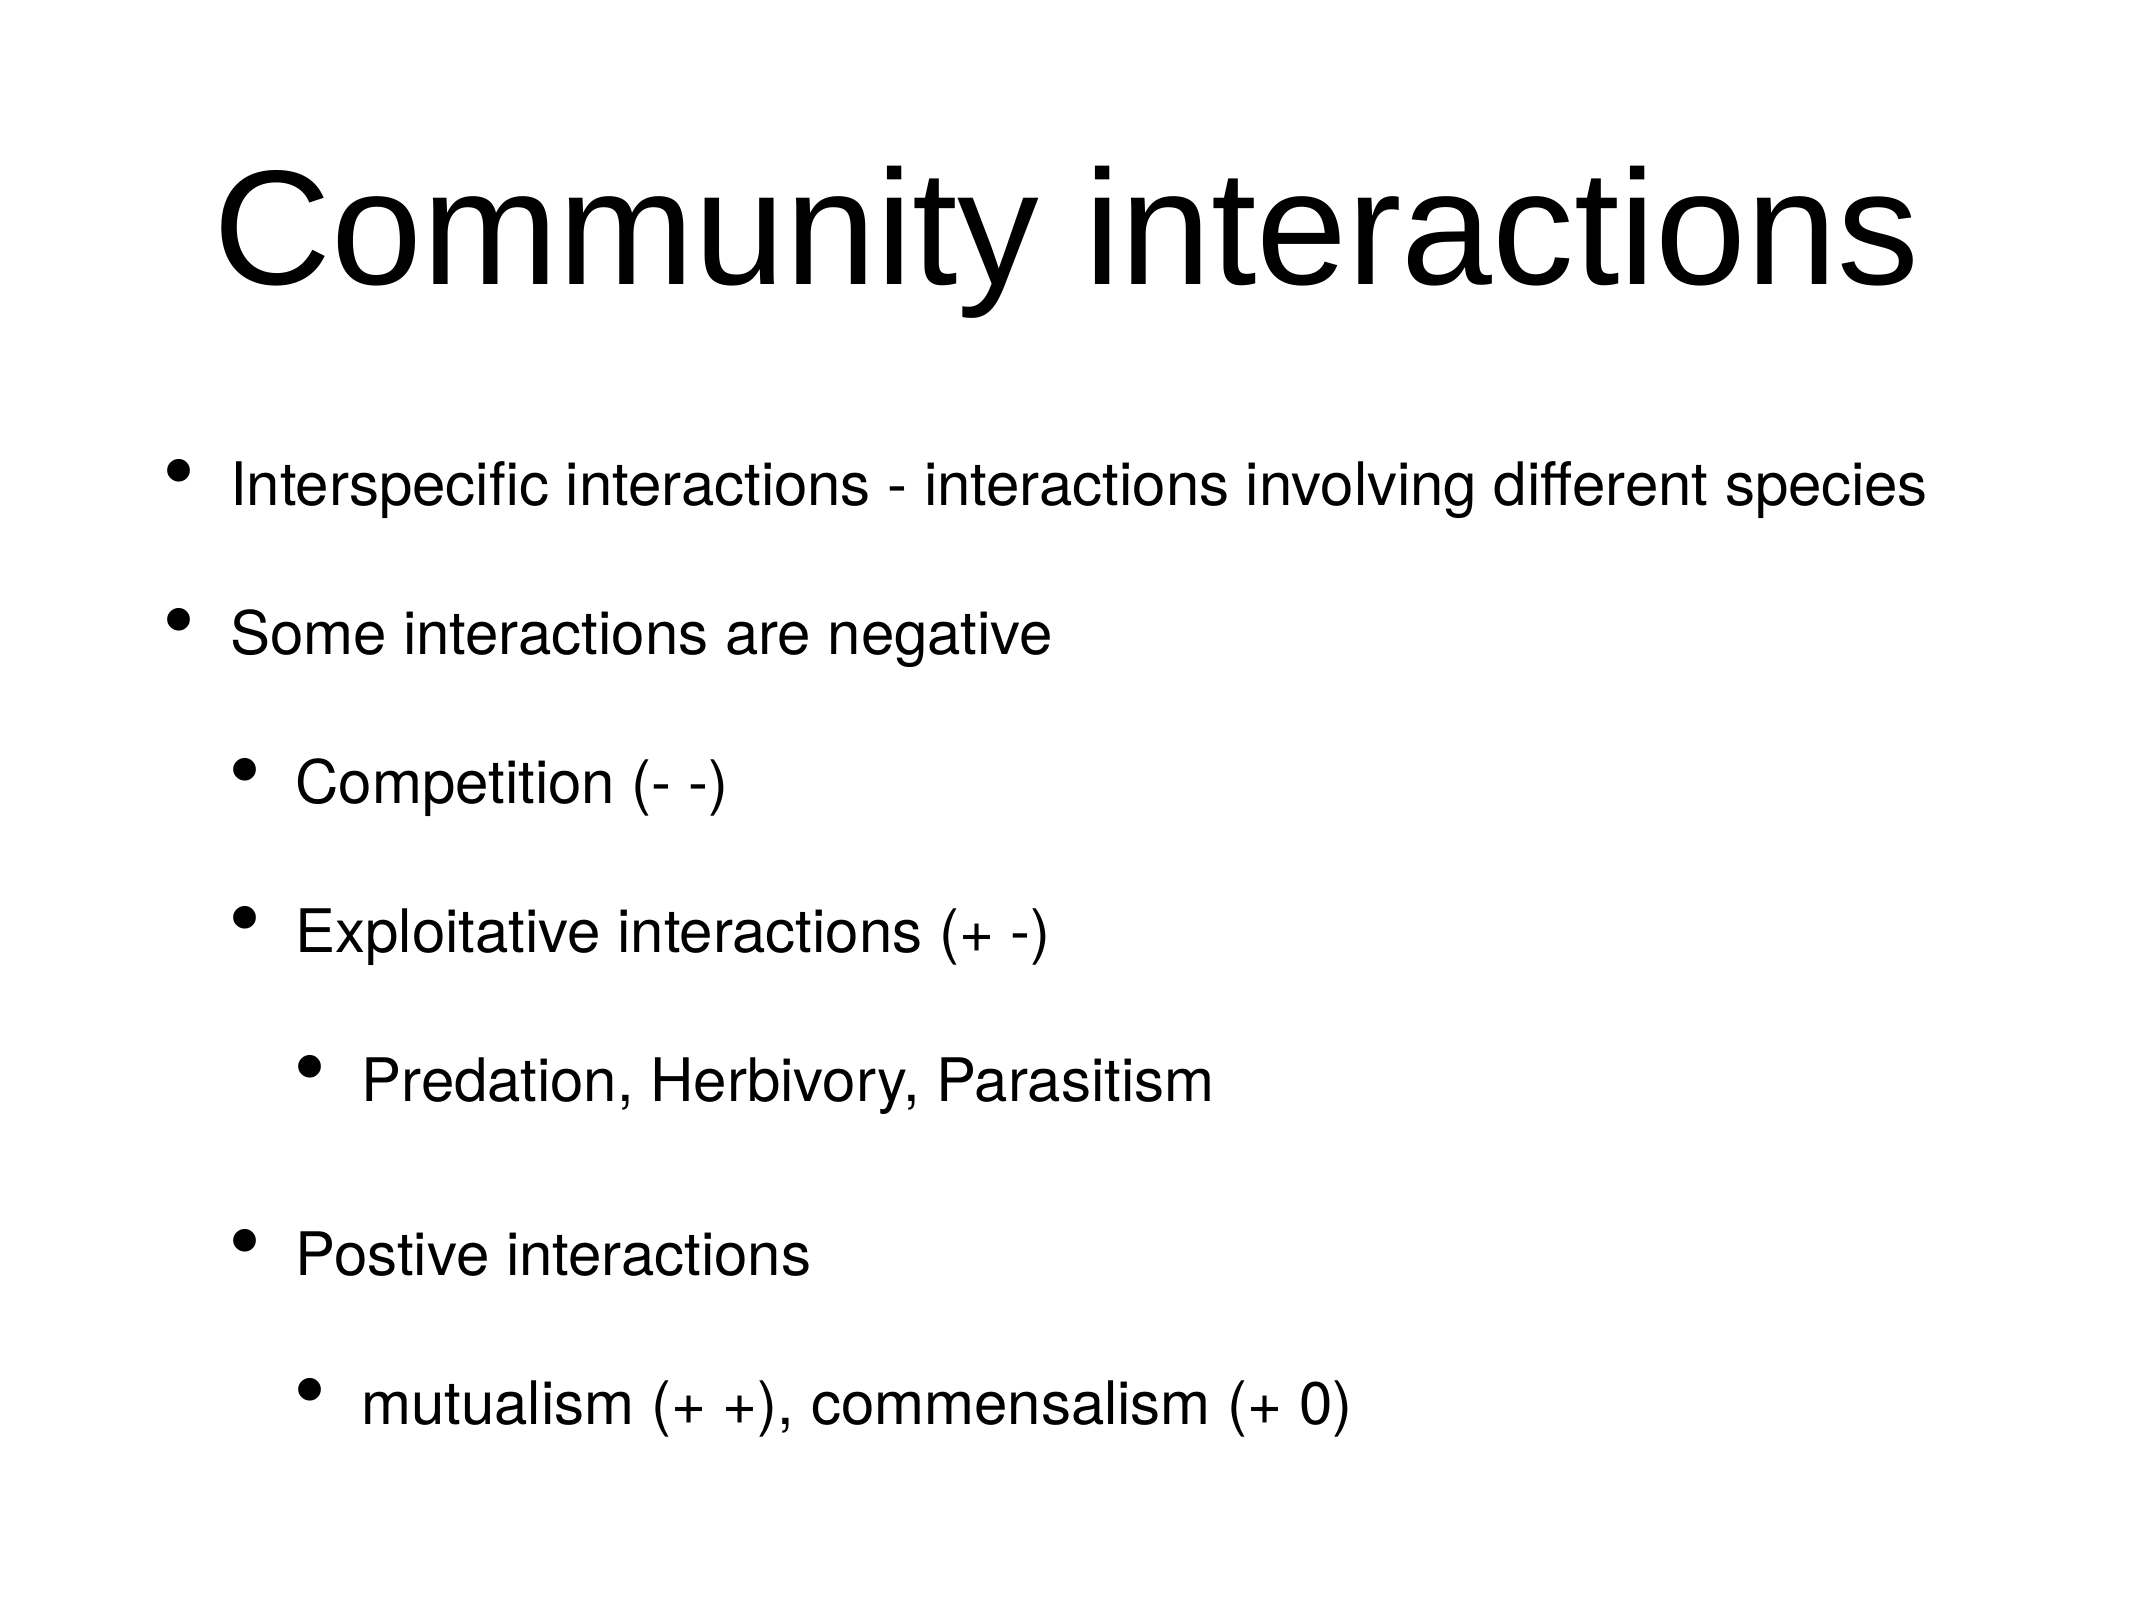

# Community interactions
Interspecific interactions - interactions involving different species
Some interactions are negative
Competition (- -)
Exploitative interactions (+ -)
Predation, Herbivory, Parasitism

Postive interactions
mutualism (+ +), commensalism (+ 0)